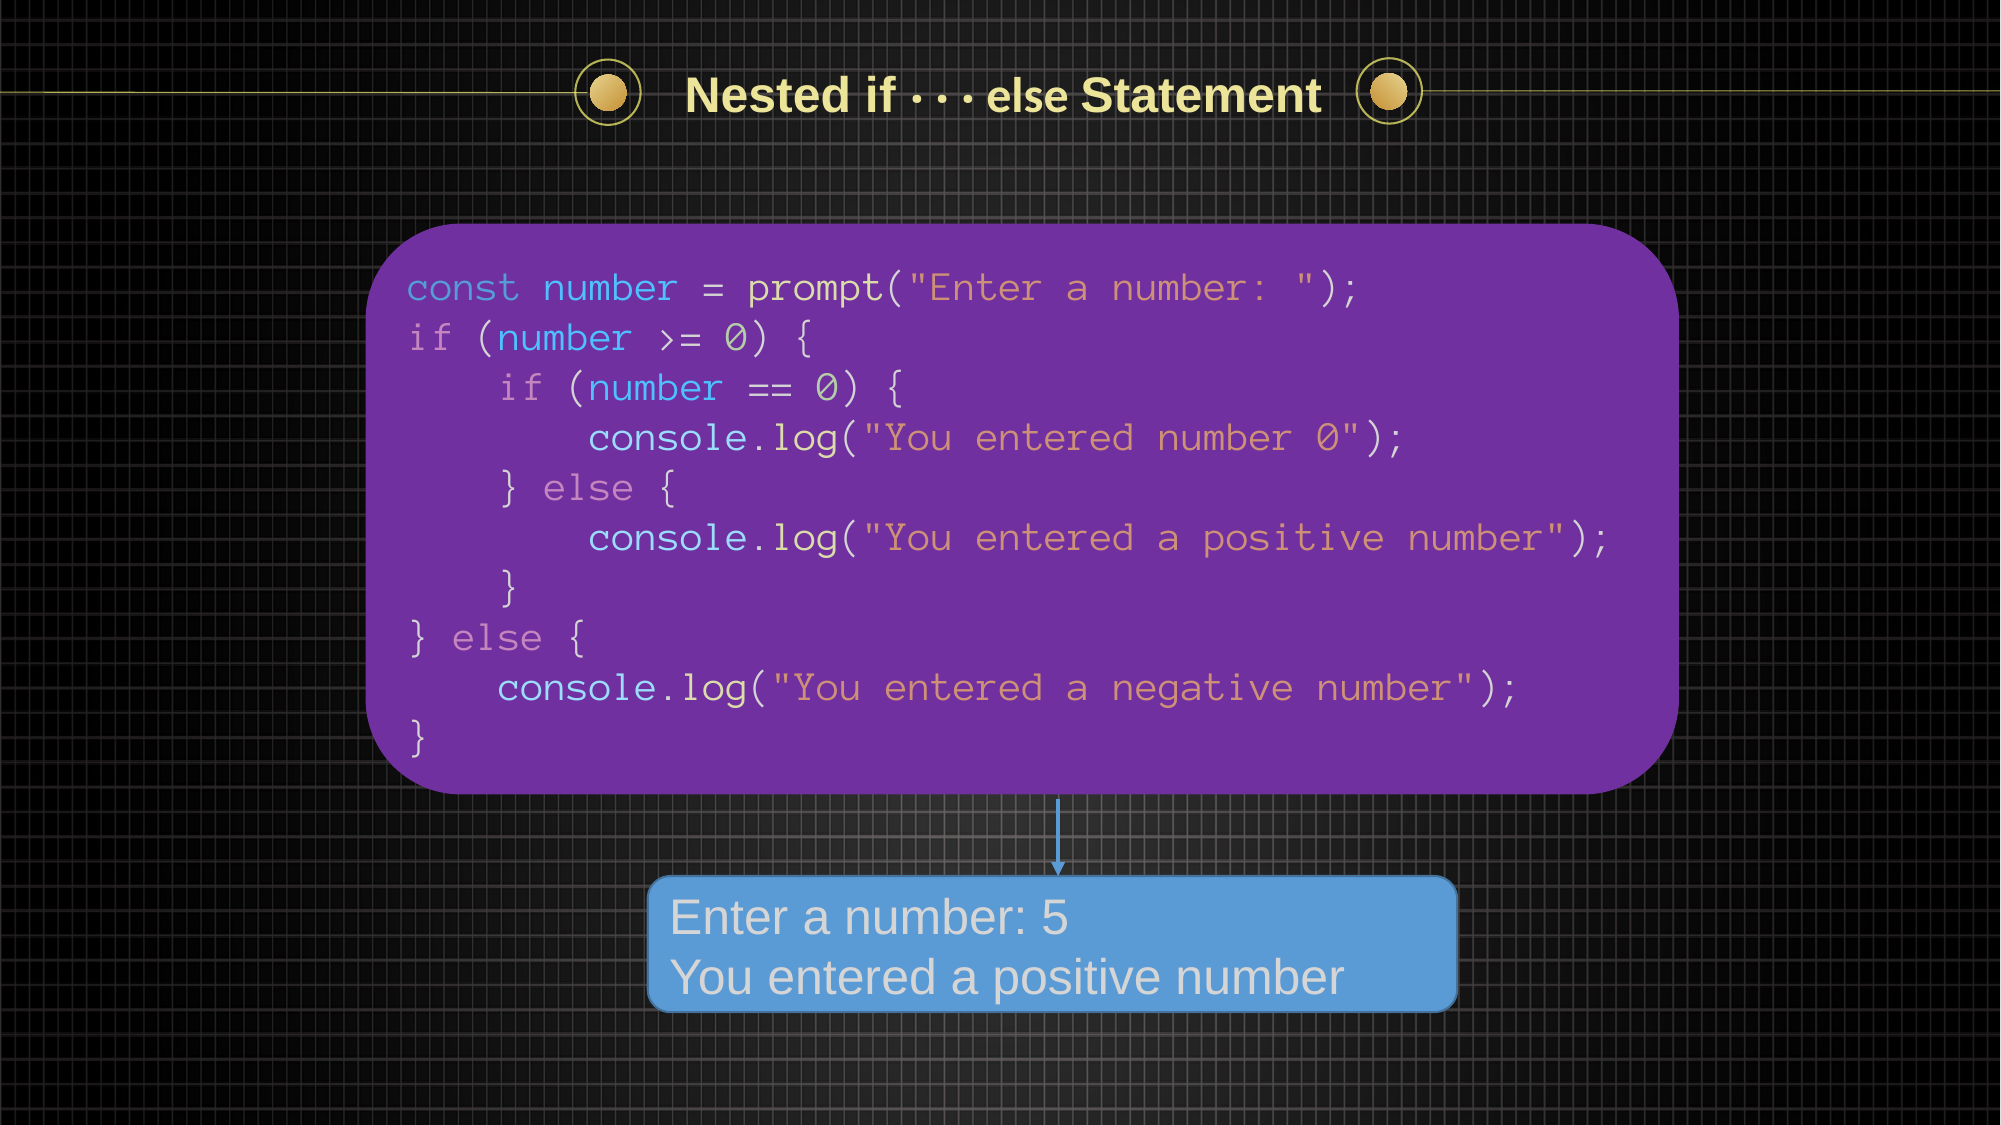

Nested if ‧ ‧ ‧ else Statement

const number = prompt("Enter a number: ");
if (number >= 0) {
    if (number == 0) {
        console.log("You entered number 0");
    } else {
        console.log("You entered a positive number");
    }
} else {
    console.log("You entered a negative number");
}
Enter a number: 5
You entered a positive number